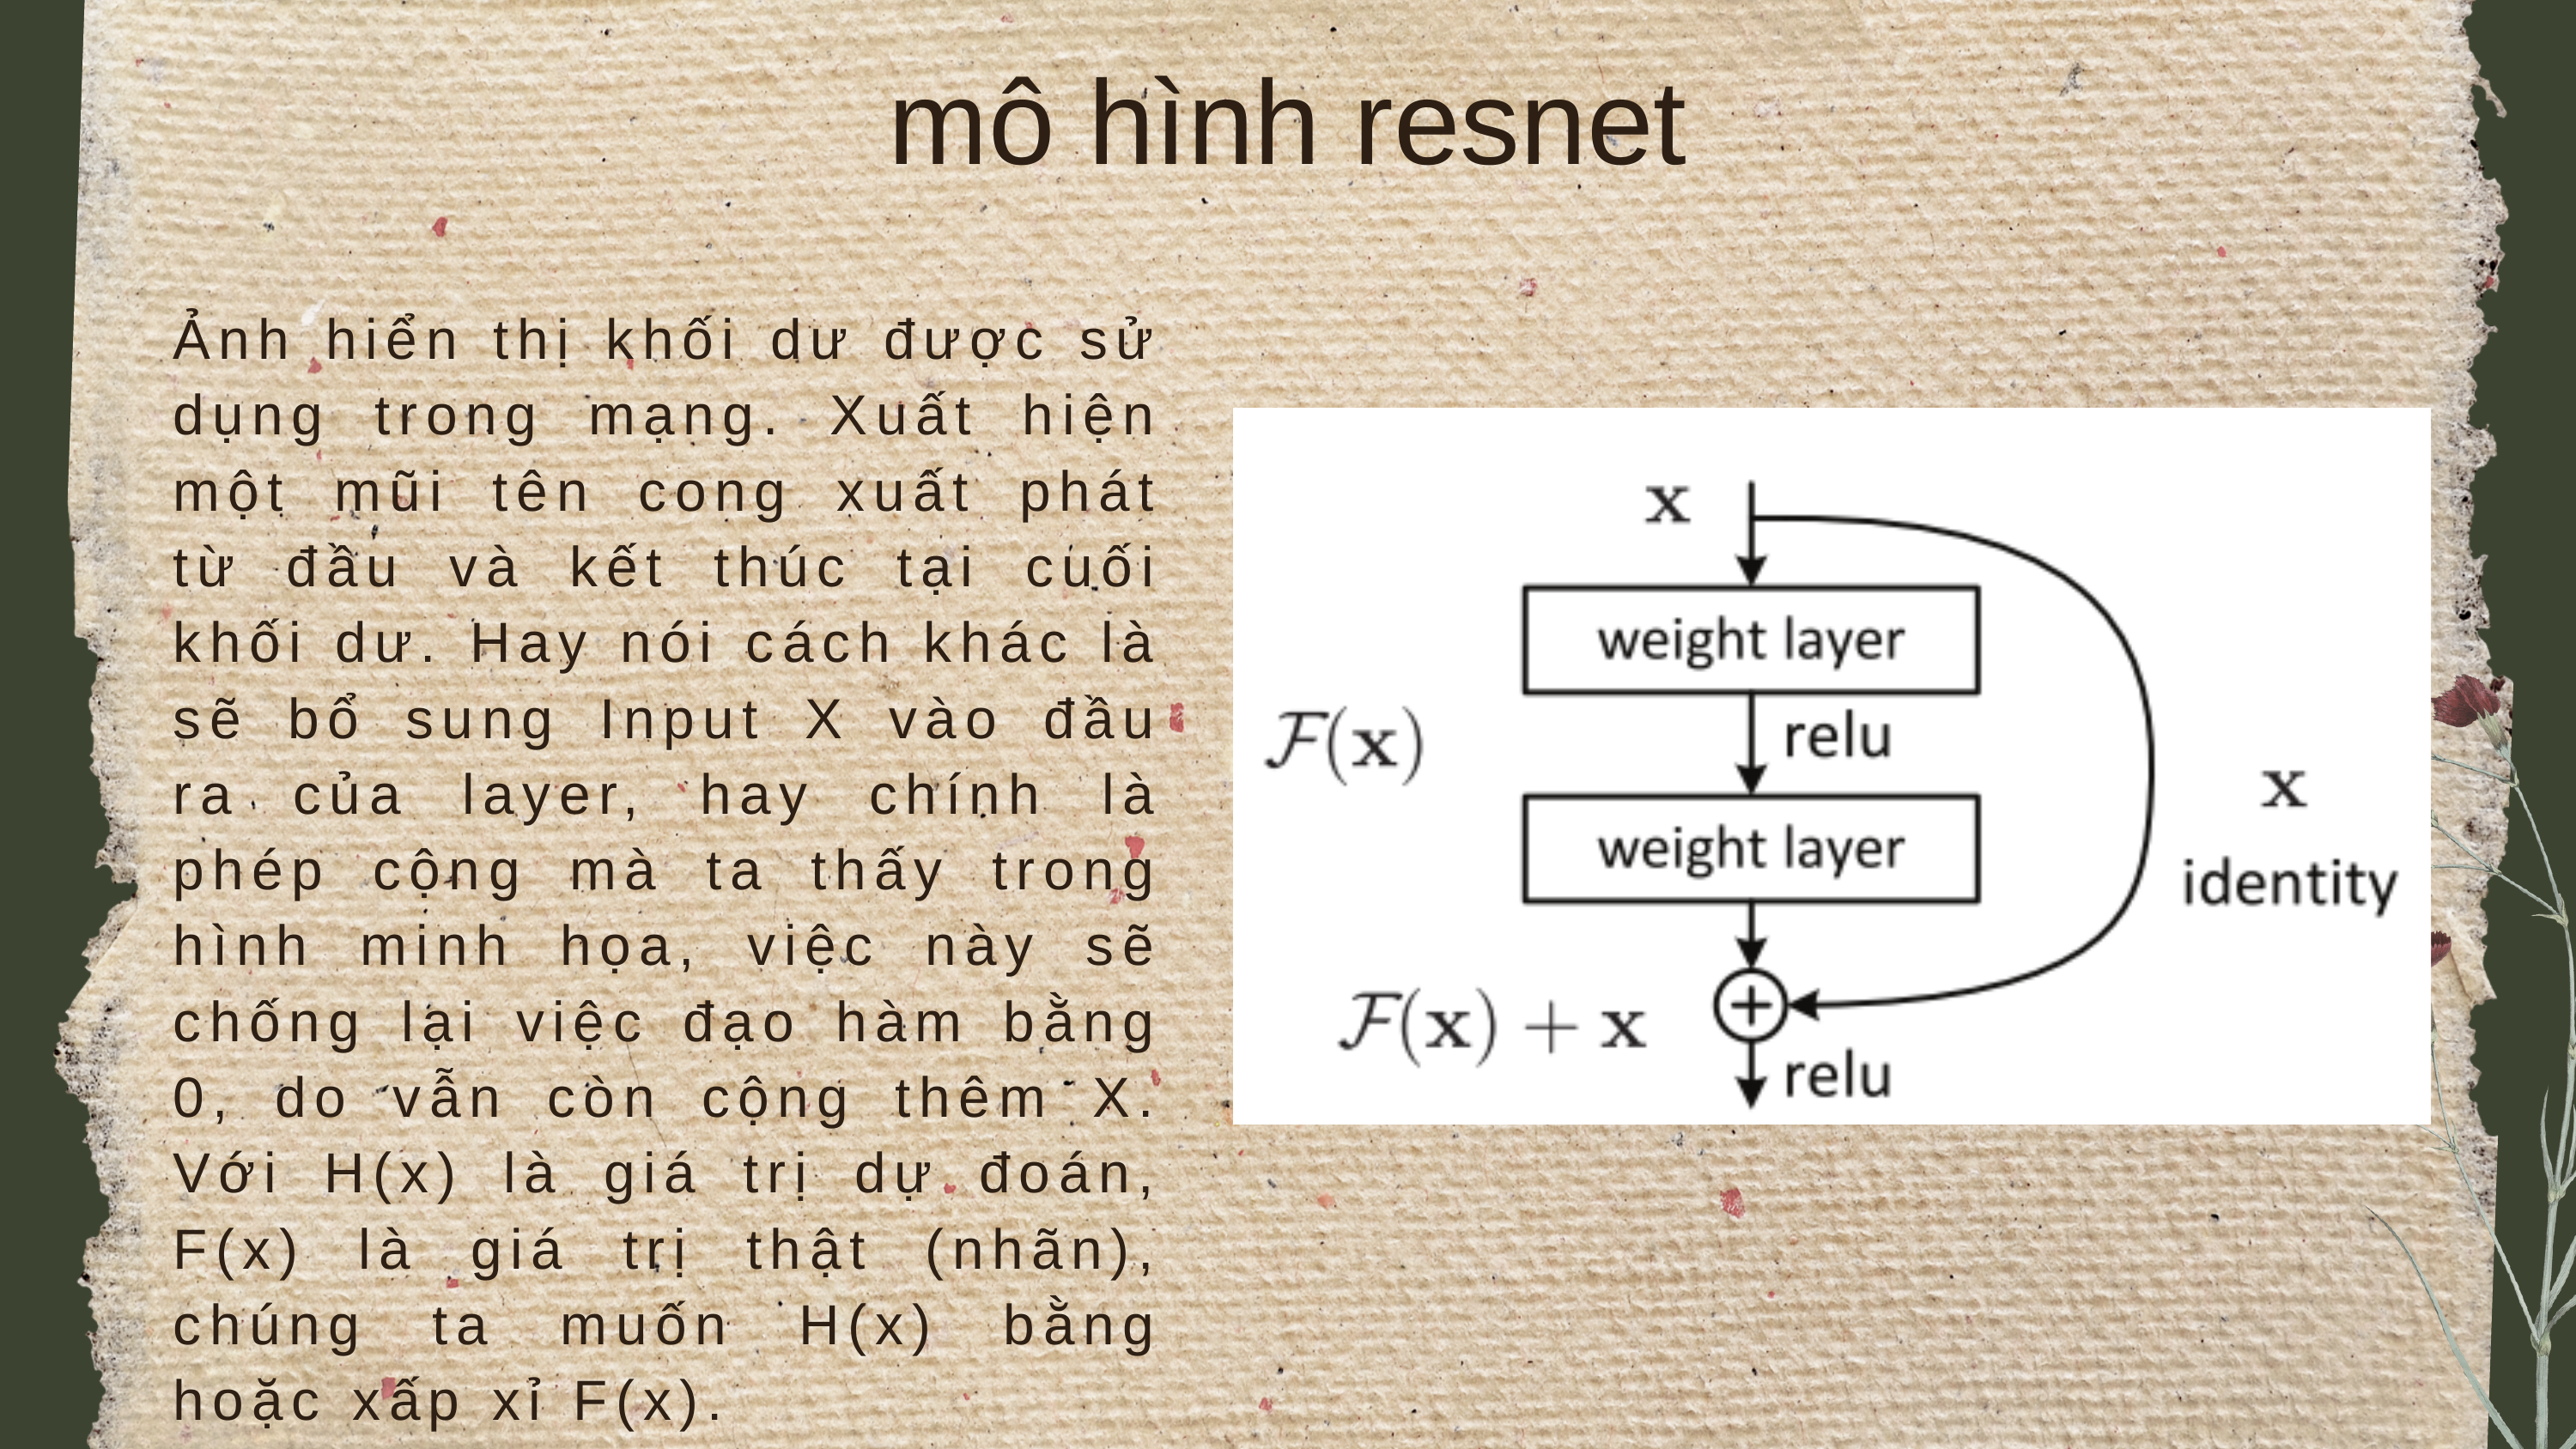

mô hình resnet
Ảnh hiển thị khối dư được sử dụng trong mạng. Xuất hiện một mũi tên cong xuất phát từ đầu và kết thúc tại cuối khối dư. Hay nói cách khác là sẽ bổ sung Input X vào đầu ra của layer, hay chính là phép cộng mà ta thấy trong hình minh họa, việc này sẽ chống lại việc đạo hàm bằng 0, do vẫn còn cộng thêm X. Với H(x) là giá trị dự đoán, F(x) là giá trị thật (nhãn), chúng ta muốn H(x) bằng hoặc xấp xỉ F(x).